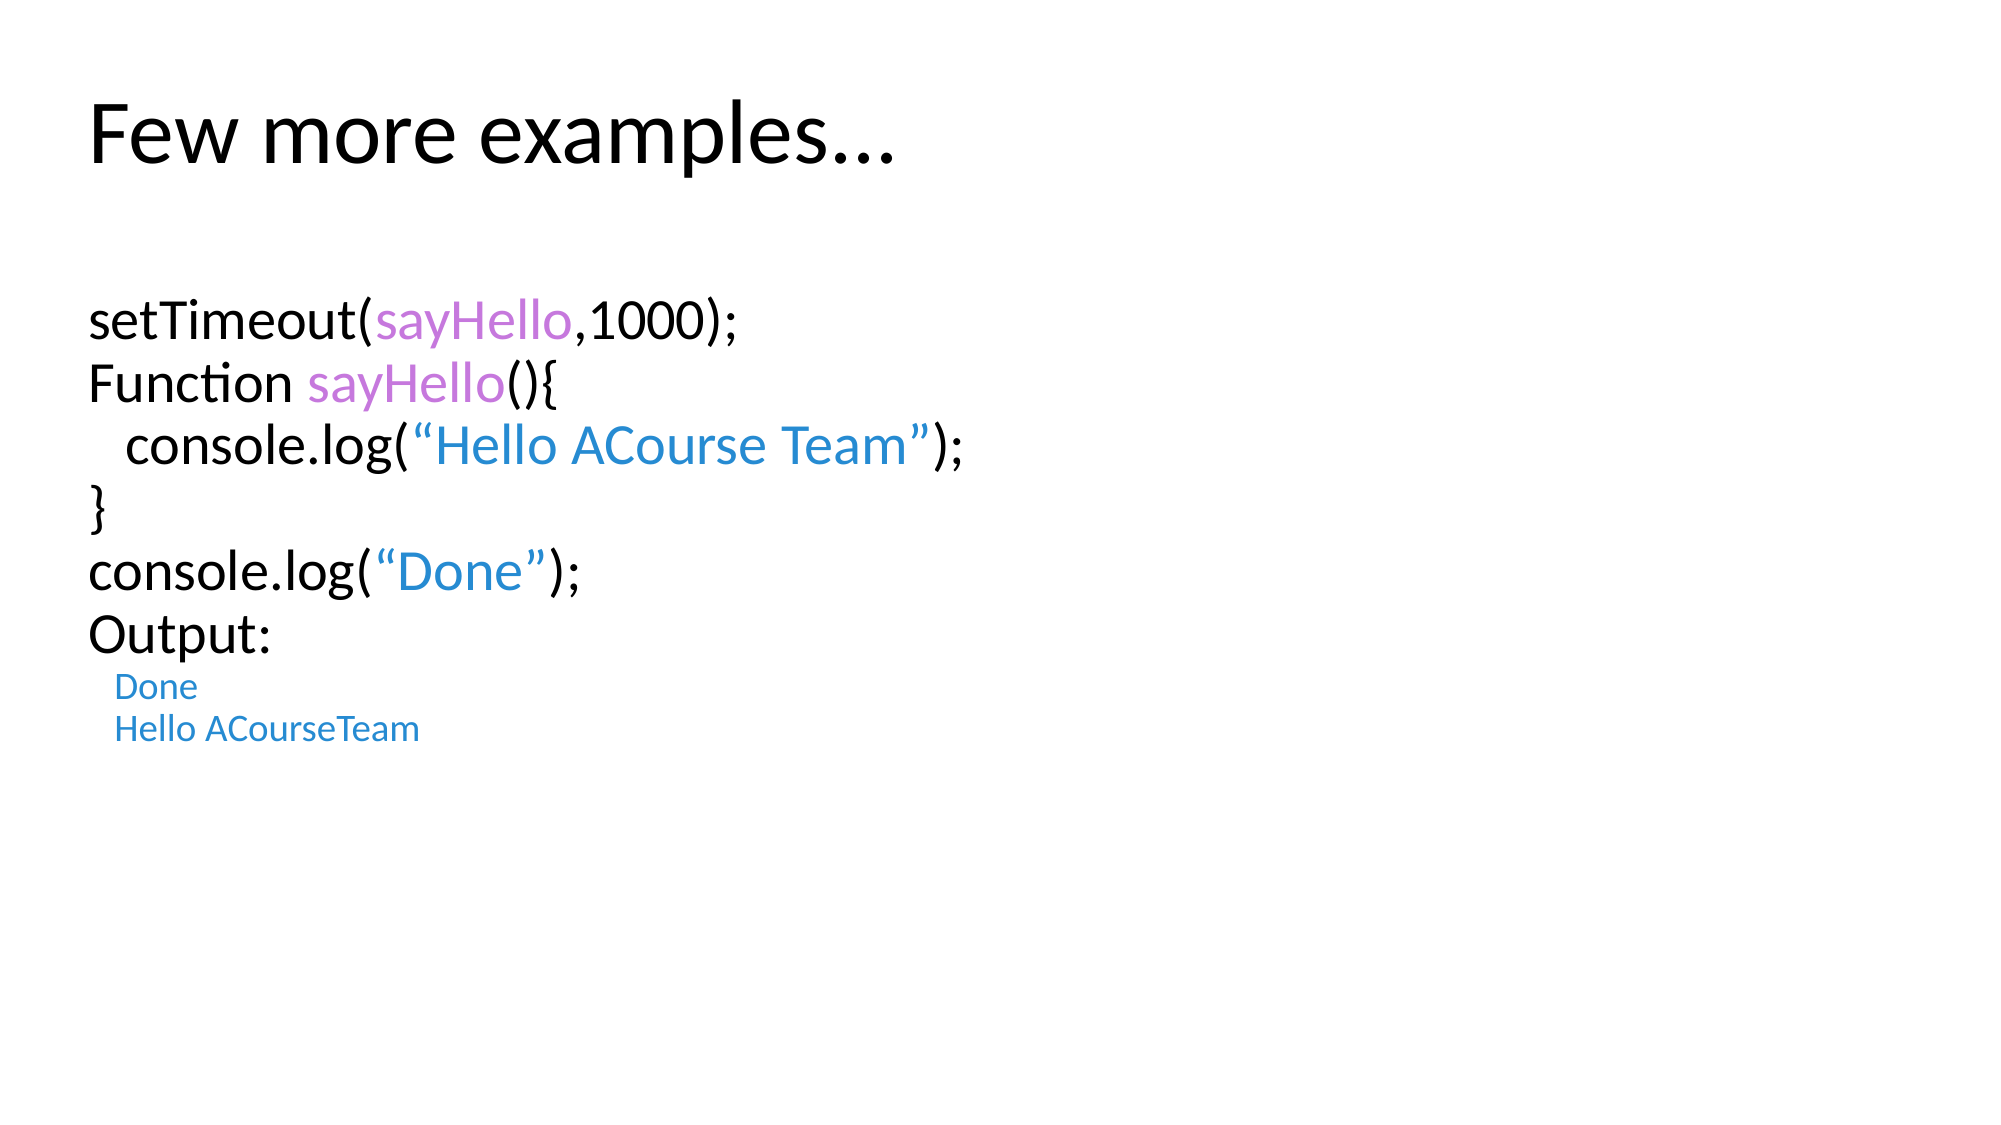

# Few more examples...
setTimeout(sayHello,1000);
Function sayHello(){
	console.log(“Hello ACourse Team”);
}
console.log(“Done”);
Output:
   Done
   Hello ACourseTeam